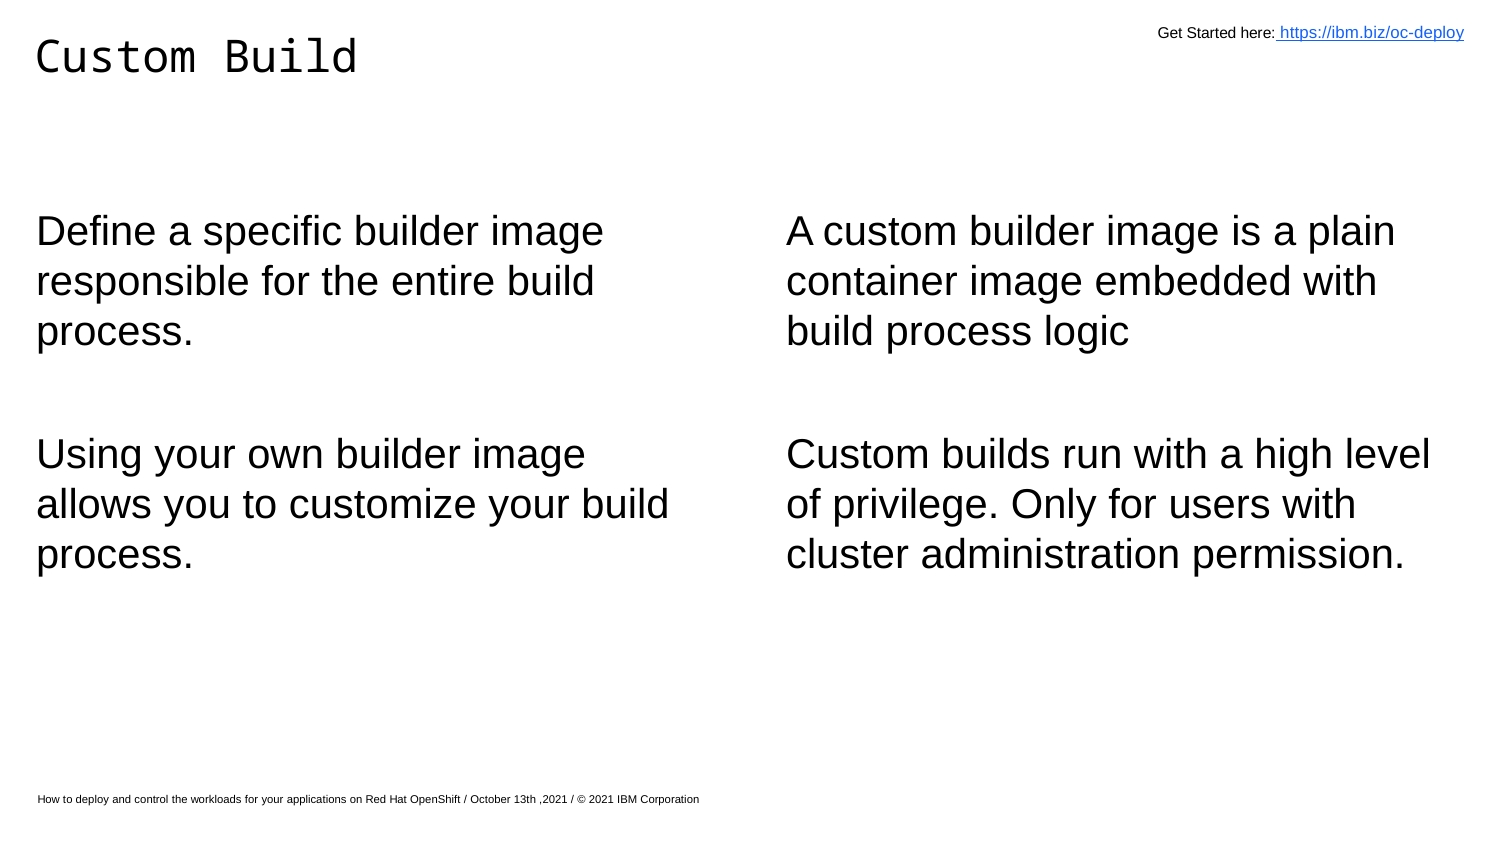

Get Started here: https://ibm.biz/oc-deploy
# Custom Build
Define a specific builder image responsible for the entire build process.

Using your own builder image allows you to customize your build process.

A custom builder image is a plain container image embedded with build process logic

Custom builds run with a high level of privilege. Only for users with cluster administration permission.
How to deploy and control the workloads for your applications on Red Hat OpenShift / October 13th ,2021 / © 2021 IBM Corporation